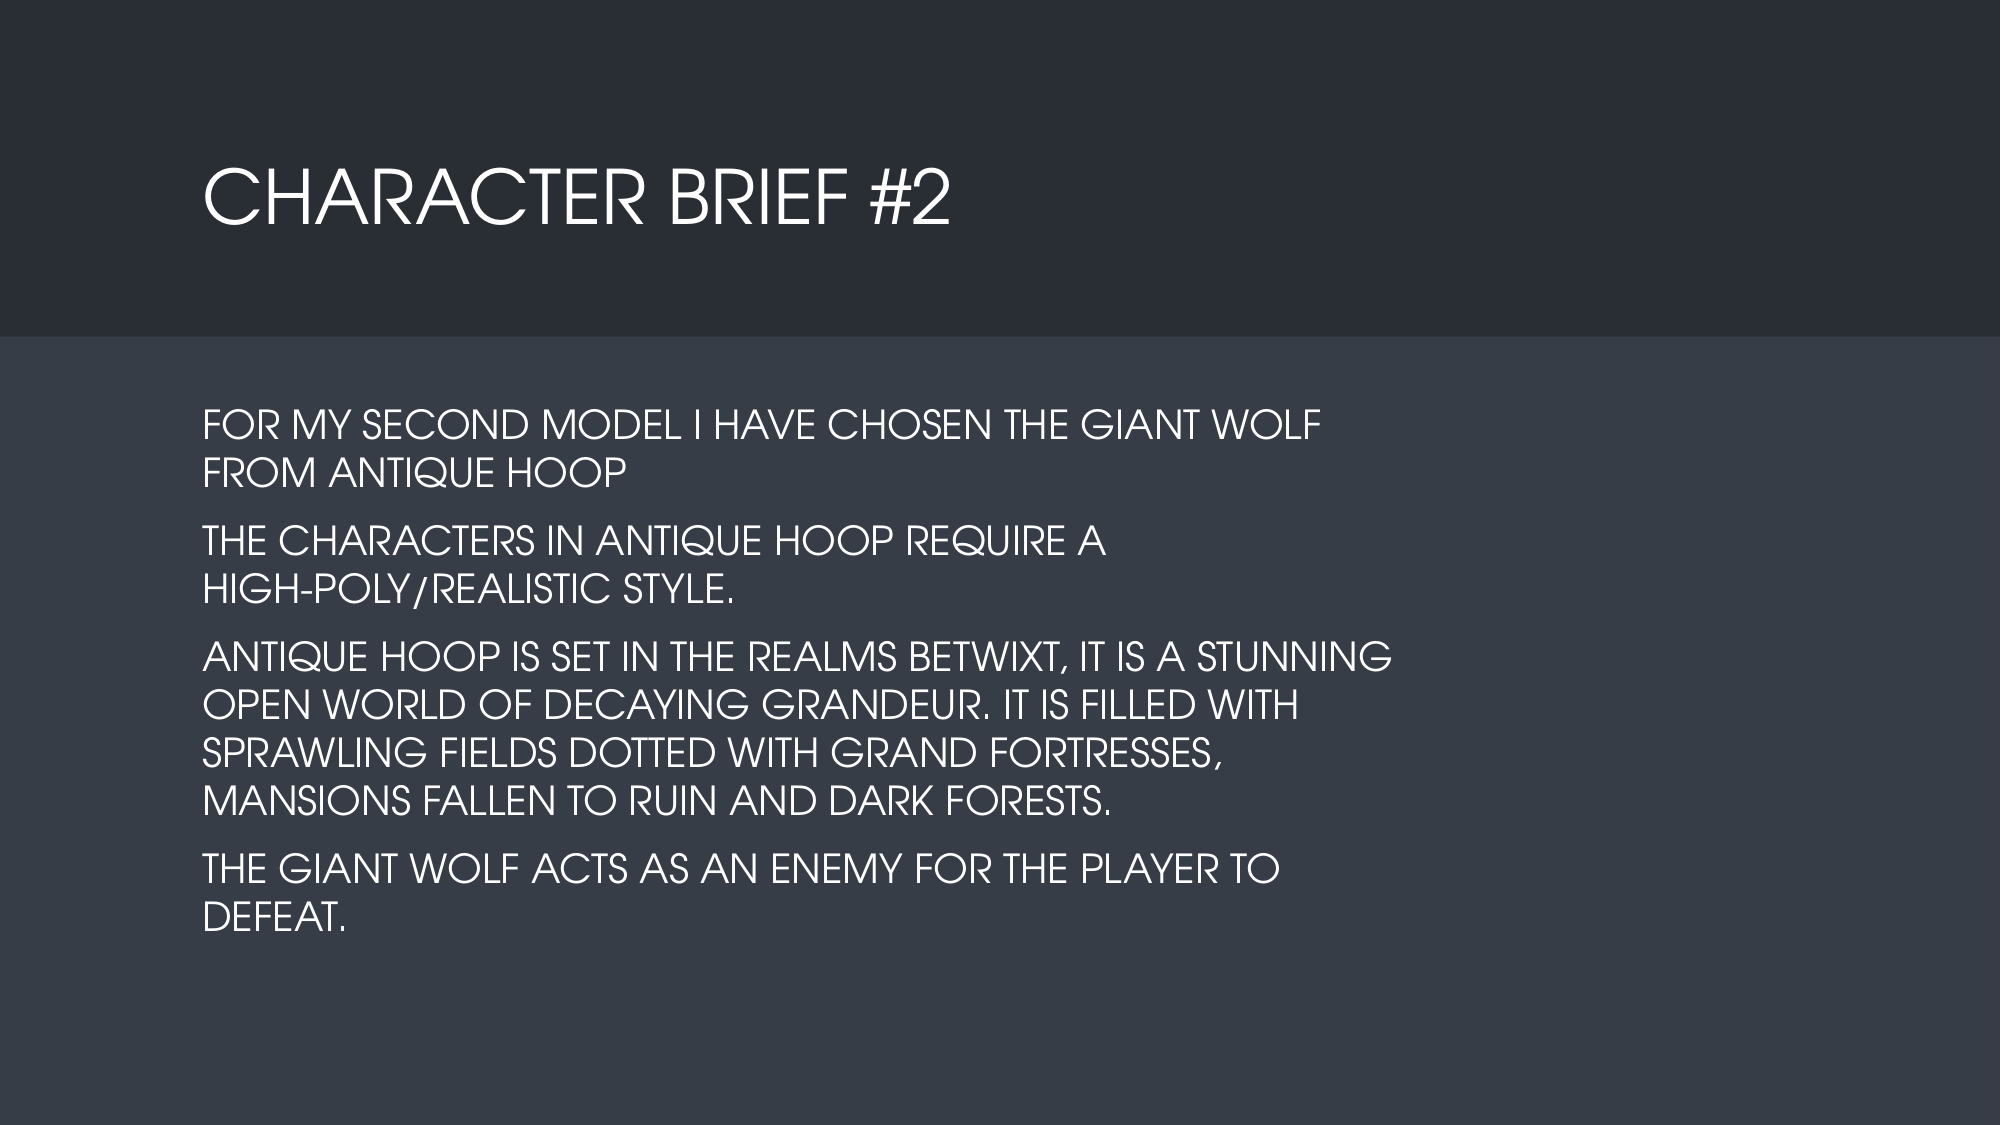

# Character brief #2
For my second model I have chosen the Giant Wolf from Antique Hoop
The characters in Antique Hoop require a High-poly/realistic style.
Antique Hoop is set in the Realms Betwixt, it is a stunning open world of decaying grandeur. It is filled with sprawling fields dotted with grand fortresses, mansions fallen to ruin and dark forests.
The Giant Wolf acts as an enemy for the player to defeat.